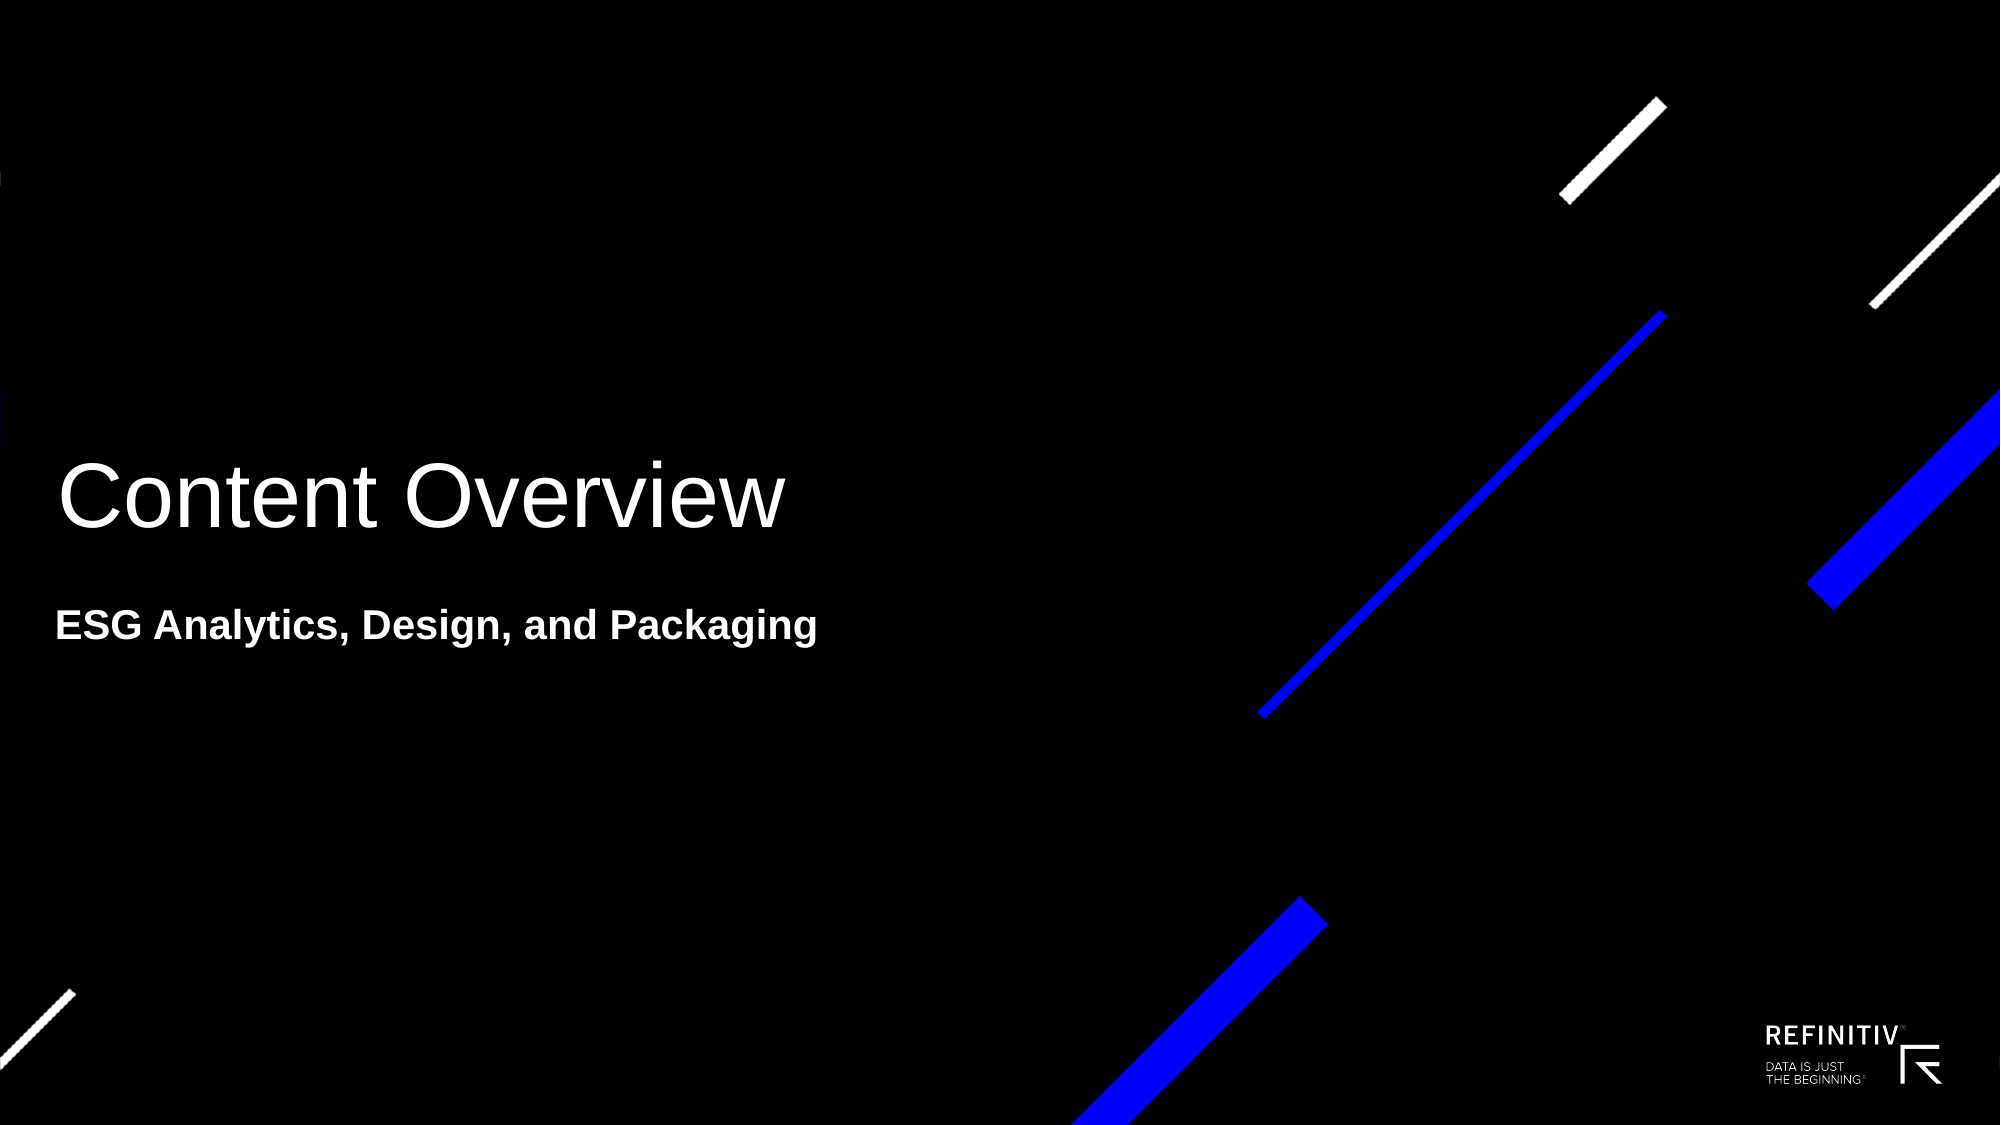

# Content Overview
ESG Analytics, Design, and Packaging